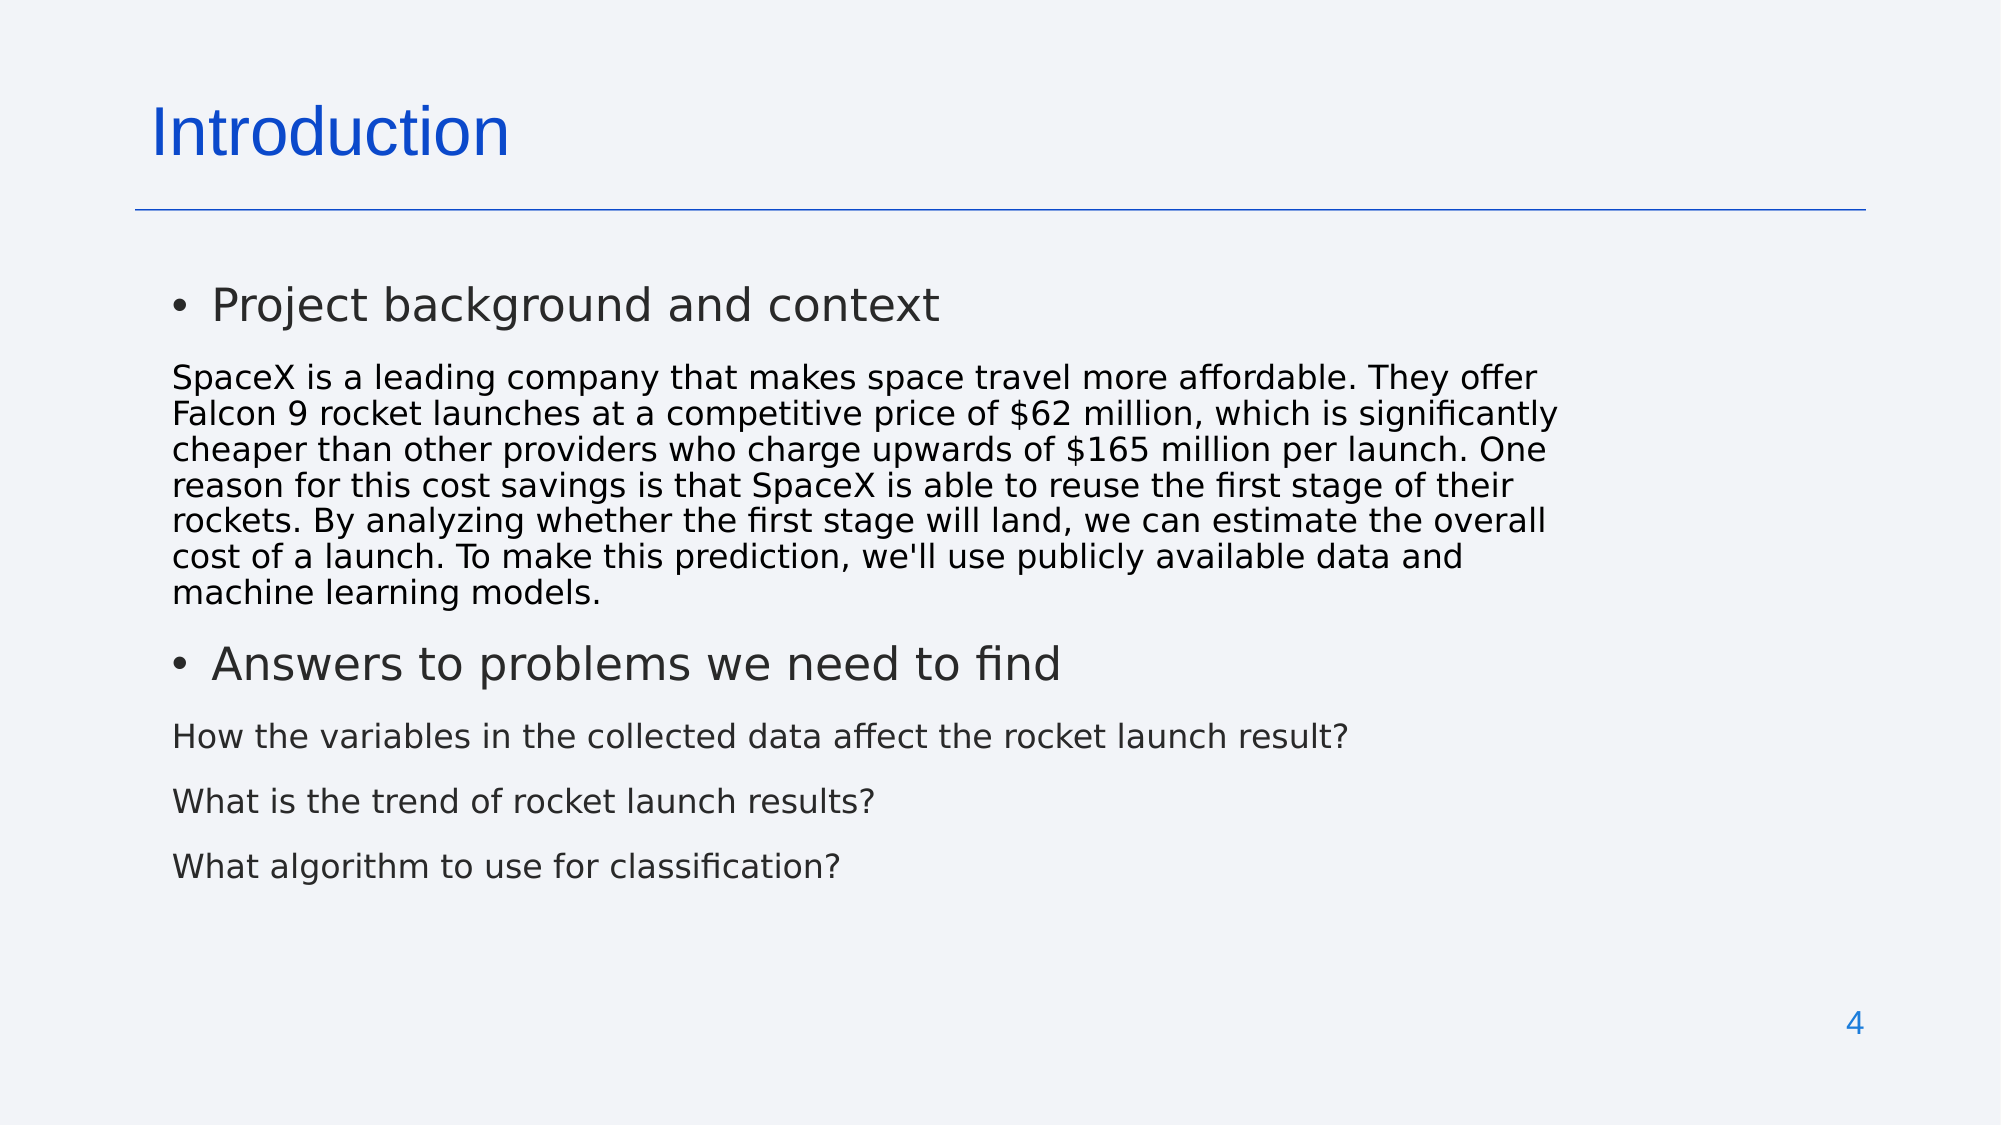

Introduction
Project background and context
SpaceX is a leading company that makes space travel more affordable. They offer Falcon 9 rocket launches at a competitive price of $62 million, which is significantly cheaper than other providers who charge upwards of $165 million per launch. One reason for this cost savings is that SpaceX is able to reuse the first stage of their rockets. By analyzing whether the first stage will land, we can estimate the overall cost of a launch. To make this prediction, we'll use publicly available data and machine learning models.
Answers to problems we need to find
How the variables in the collected data affect the rocket launch result?
What is the trend of rocket launch results?
What algorithm to use for classification?

4